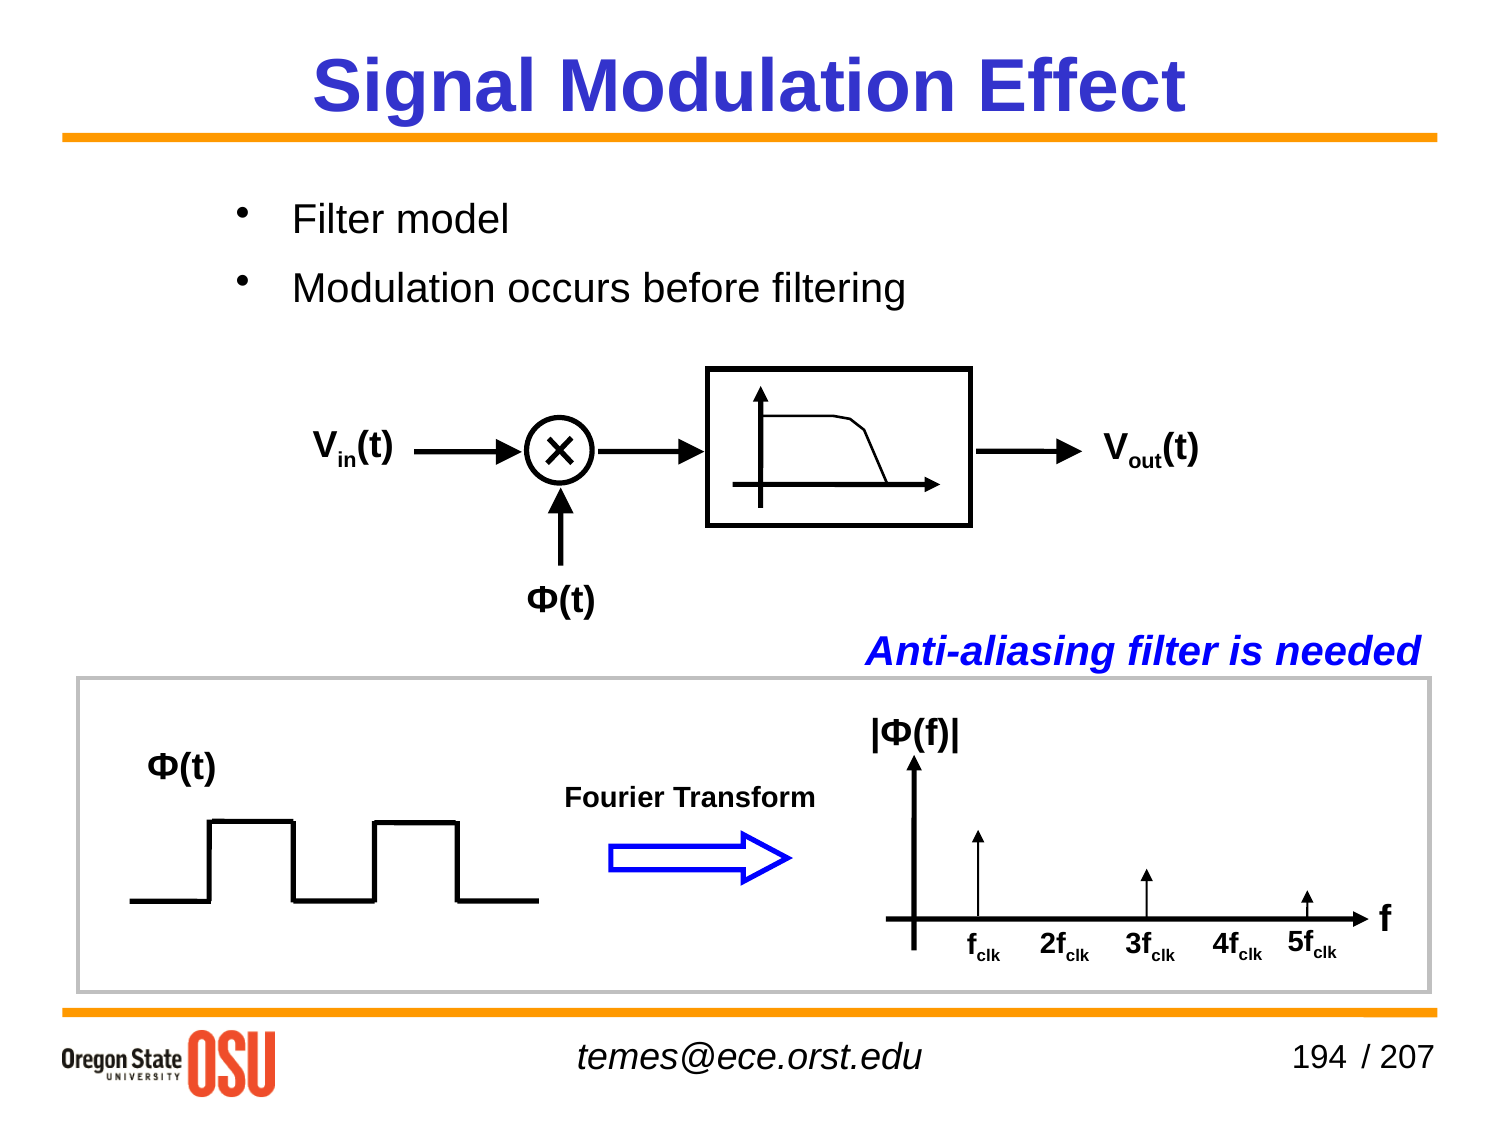

Signal Modulation Effect
Filter model
Modulation occurs before filtering

Vin(t)
Vout(t)

Ф(t)
Anti-aliasing filter is needed

|Ф(f)|
Ф(t)

Fourier Transform

f

5fclk
4fclk
3fclk
2fclk
fclk
194